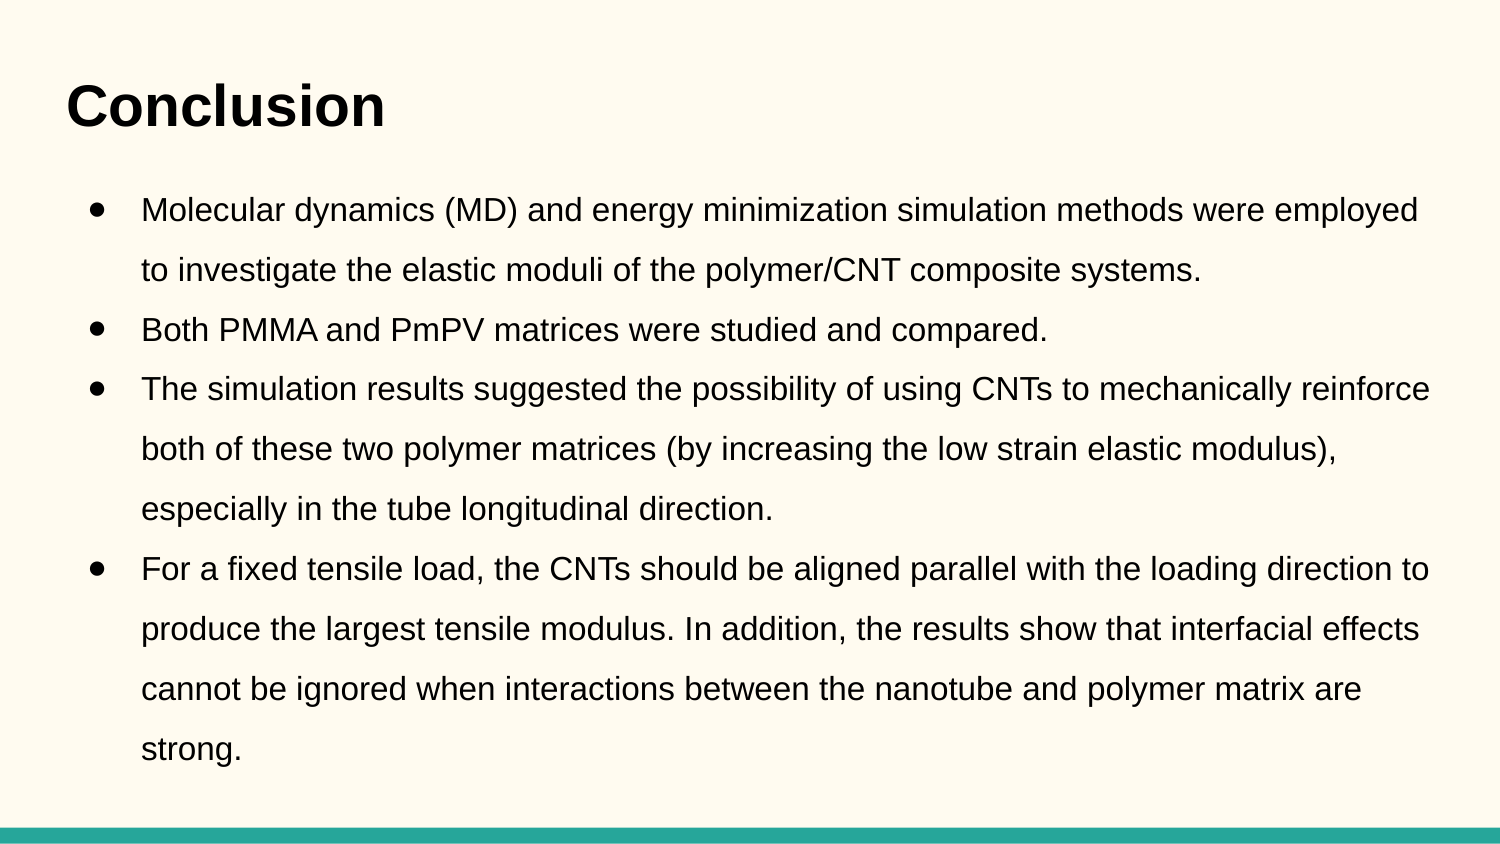

# Conclusion
Molecular dynamics (MD) and energy minimization simulation methods were employed to investigate the elastic moduli of the polymer/CNT composite systems.
Both PMMA and PmPV matrices were studied and compared.
The simulation results suggested the possibility of using CNTs to mechanically reinforce both of these two polymer matrices (by increasing the low strain elastic modulus), especially in the tube longitudinal direction.
For a fixed tensile load, the CNTs should be aligned parallel with the loading direction to produce the largest tensile modulus. In addition, the results show that interfacial effects cannot be ignored when interactions between the nanotube and polymer matrix are strong.